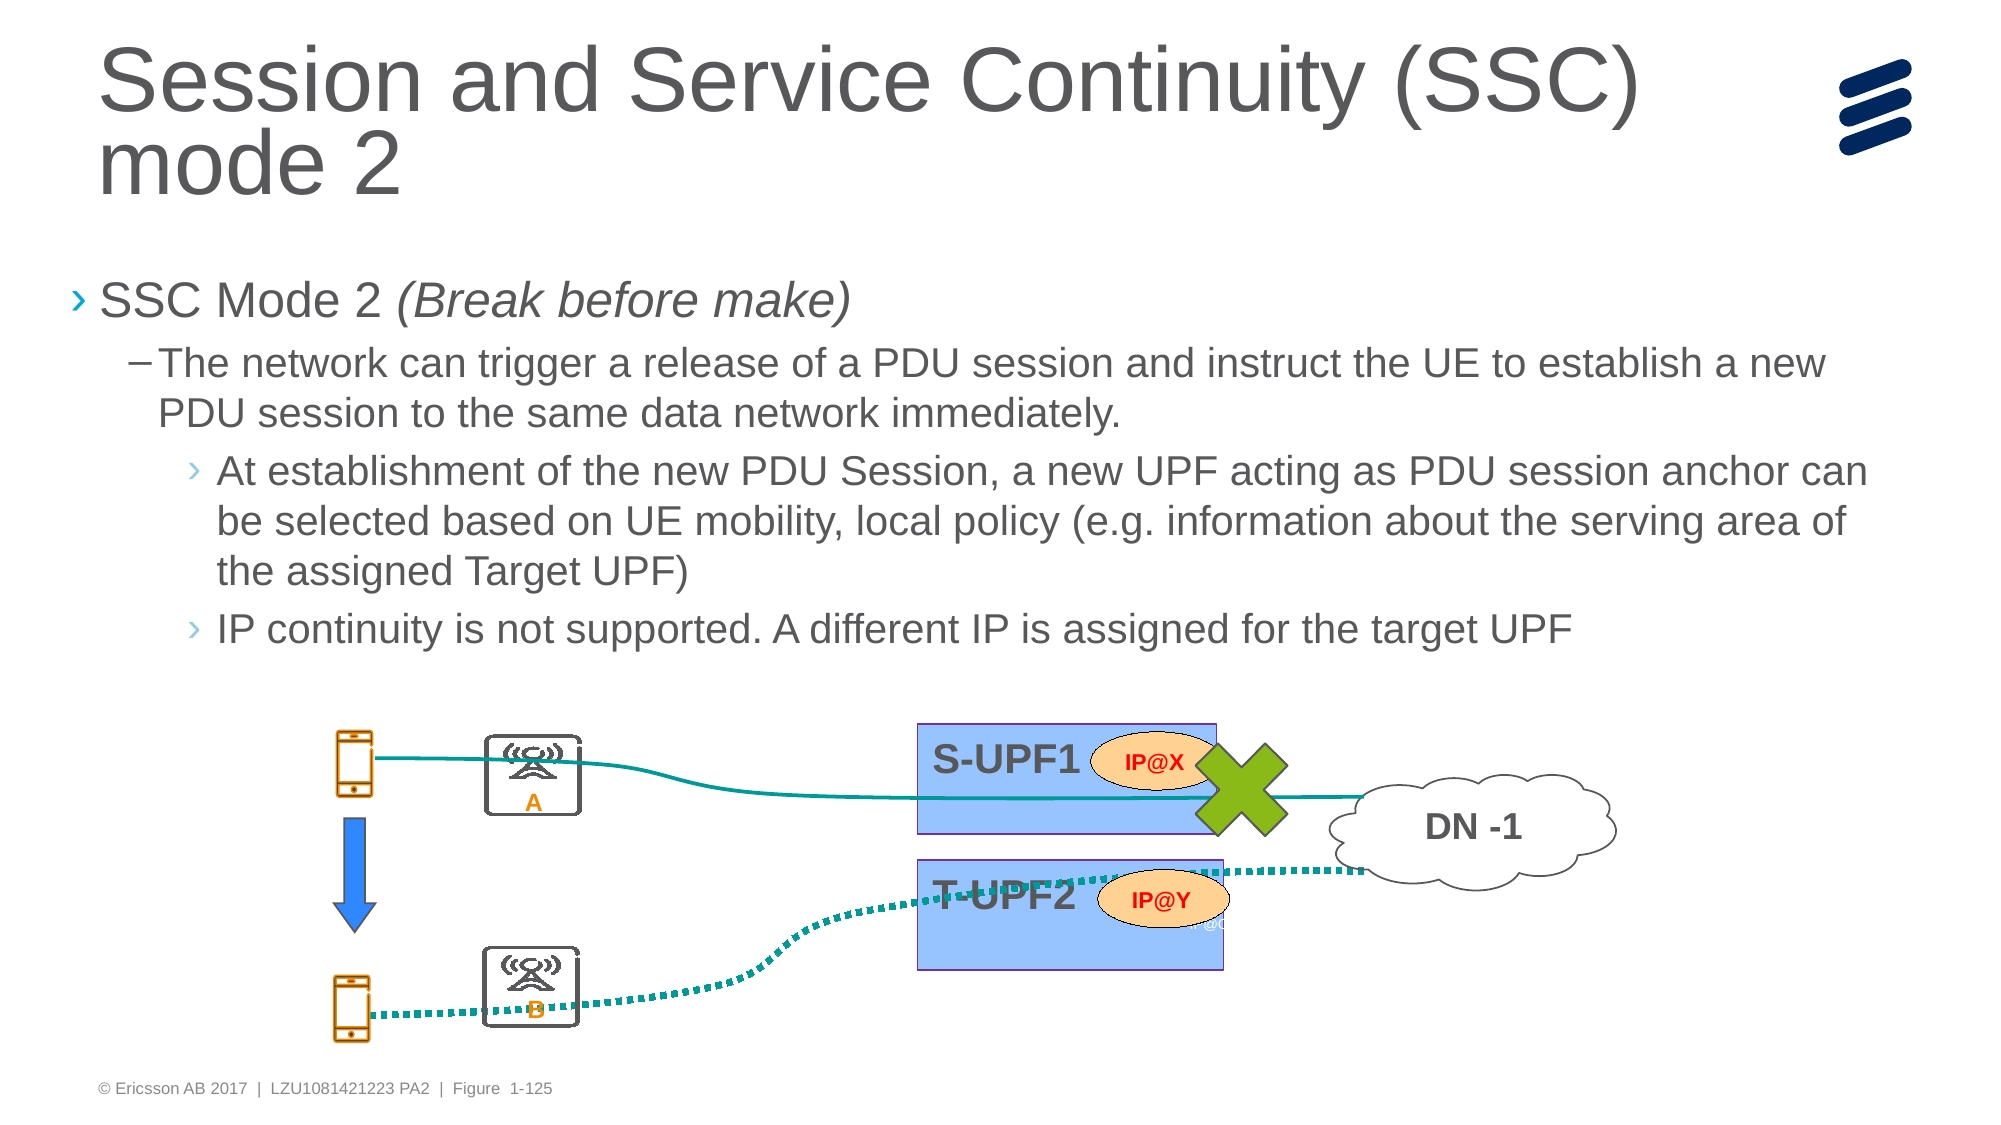

# Session and Service Continuity (SSC) mode 2
SSC Mode 2 (Break before make)
The network can trigger a release of a PDU session and instruct the UE to establish a new PDU session to the same data network immediately.
At establishment of the new PDU Session, a new UPF acting as PDU session anchor can be selected based on UE mobility, local policy (e.g. information about the serving area of the assigned Target UPF)
IP continuity is not supported. A different IP is assigned for the target UPF

S-UPF1

IP@X

A
DN -1

T-UPF2

IP@Y
IP@C

B